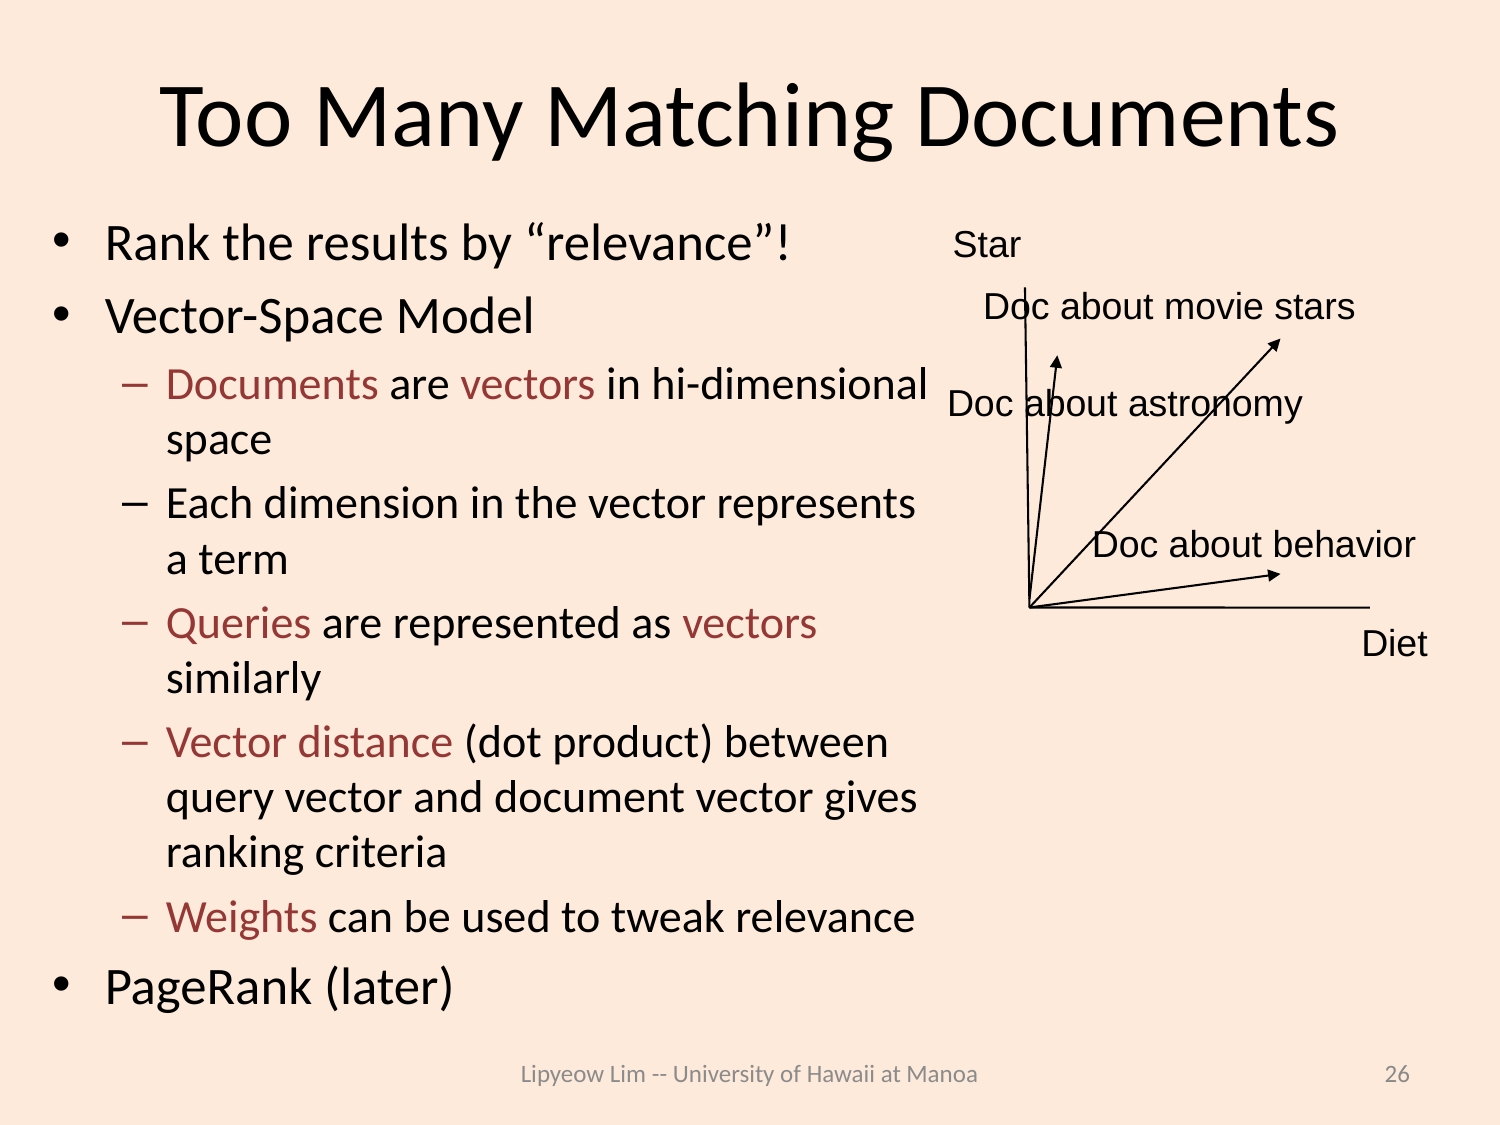

# Too Many Matching Documents
Rank the results by “relevance”!
Vector-Space Model
Documents are vectors in hi-dimensional space
Each dimension in the vector represents a term
Queries are represented as vectors similarly
Vector distance (dot product) between query vector and document vector gives ranking criteria
Weights can be used to tweak relevance
PageRank (later)
Star
Doc about movie stars

Doc about astronomy
Doc about behavior

Diet
Lipyeow Lim -- University of Hawaii at Manoa
26